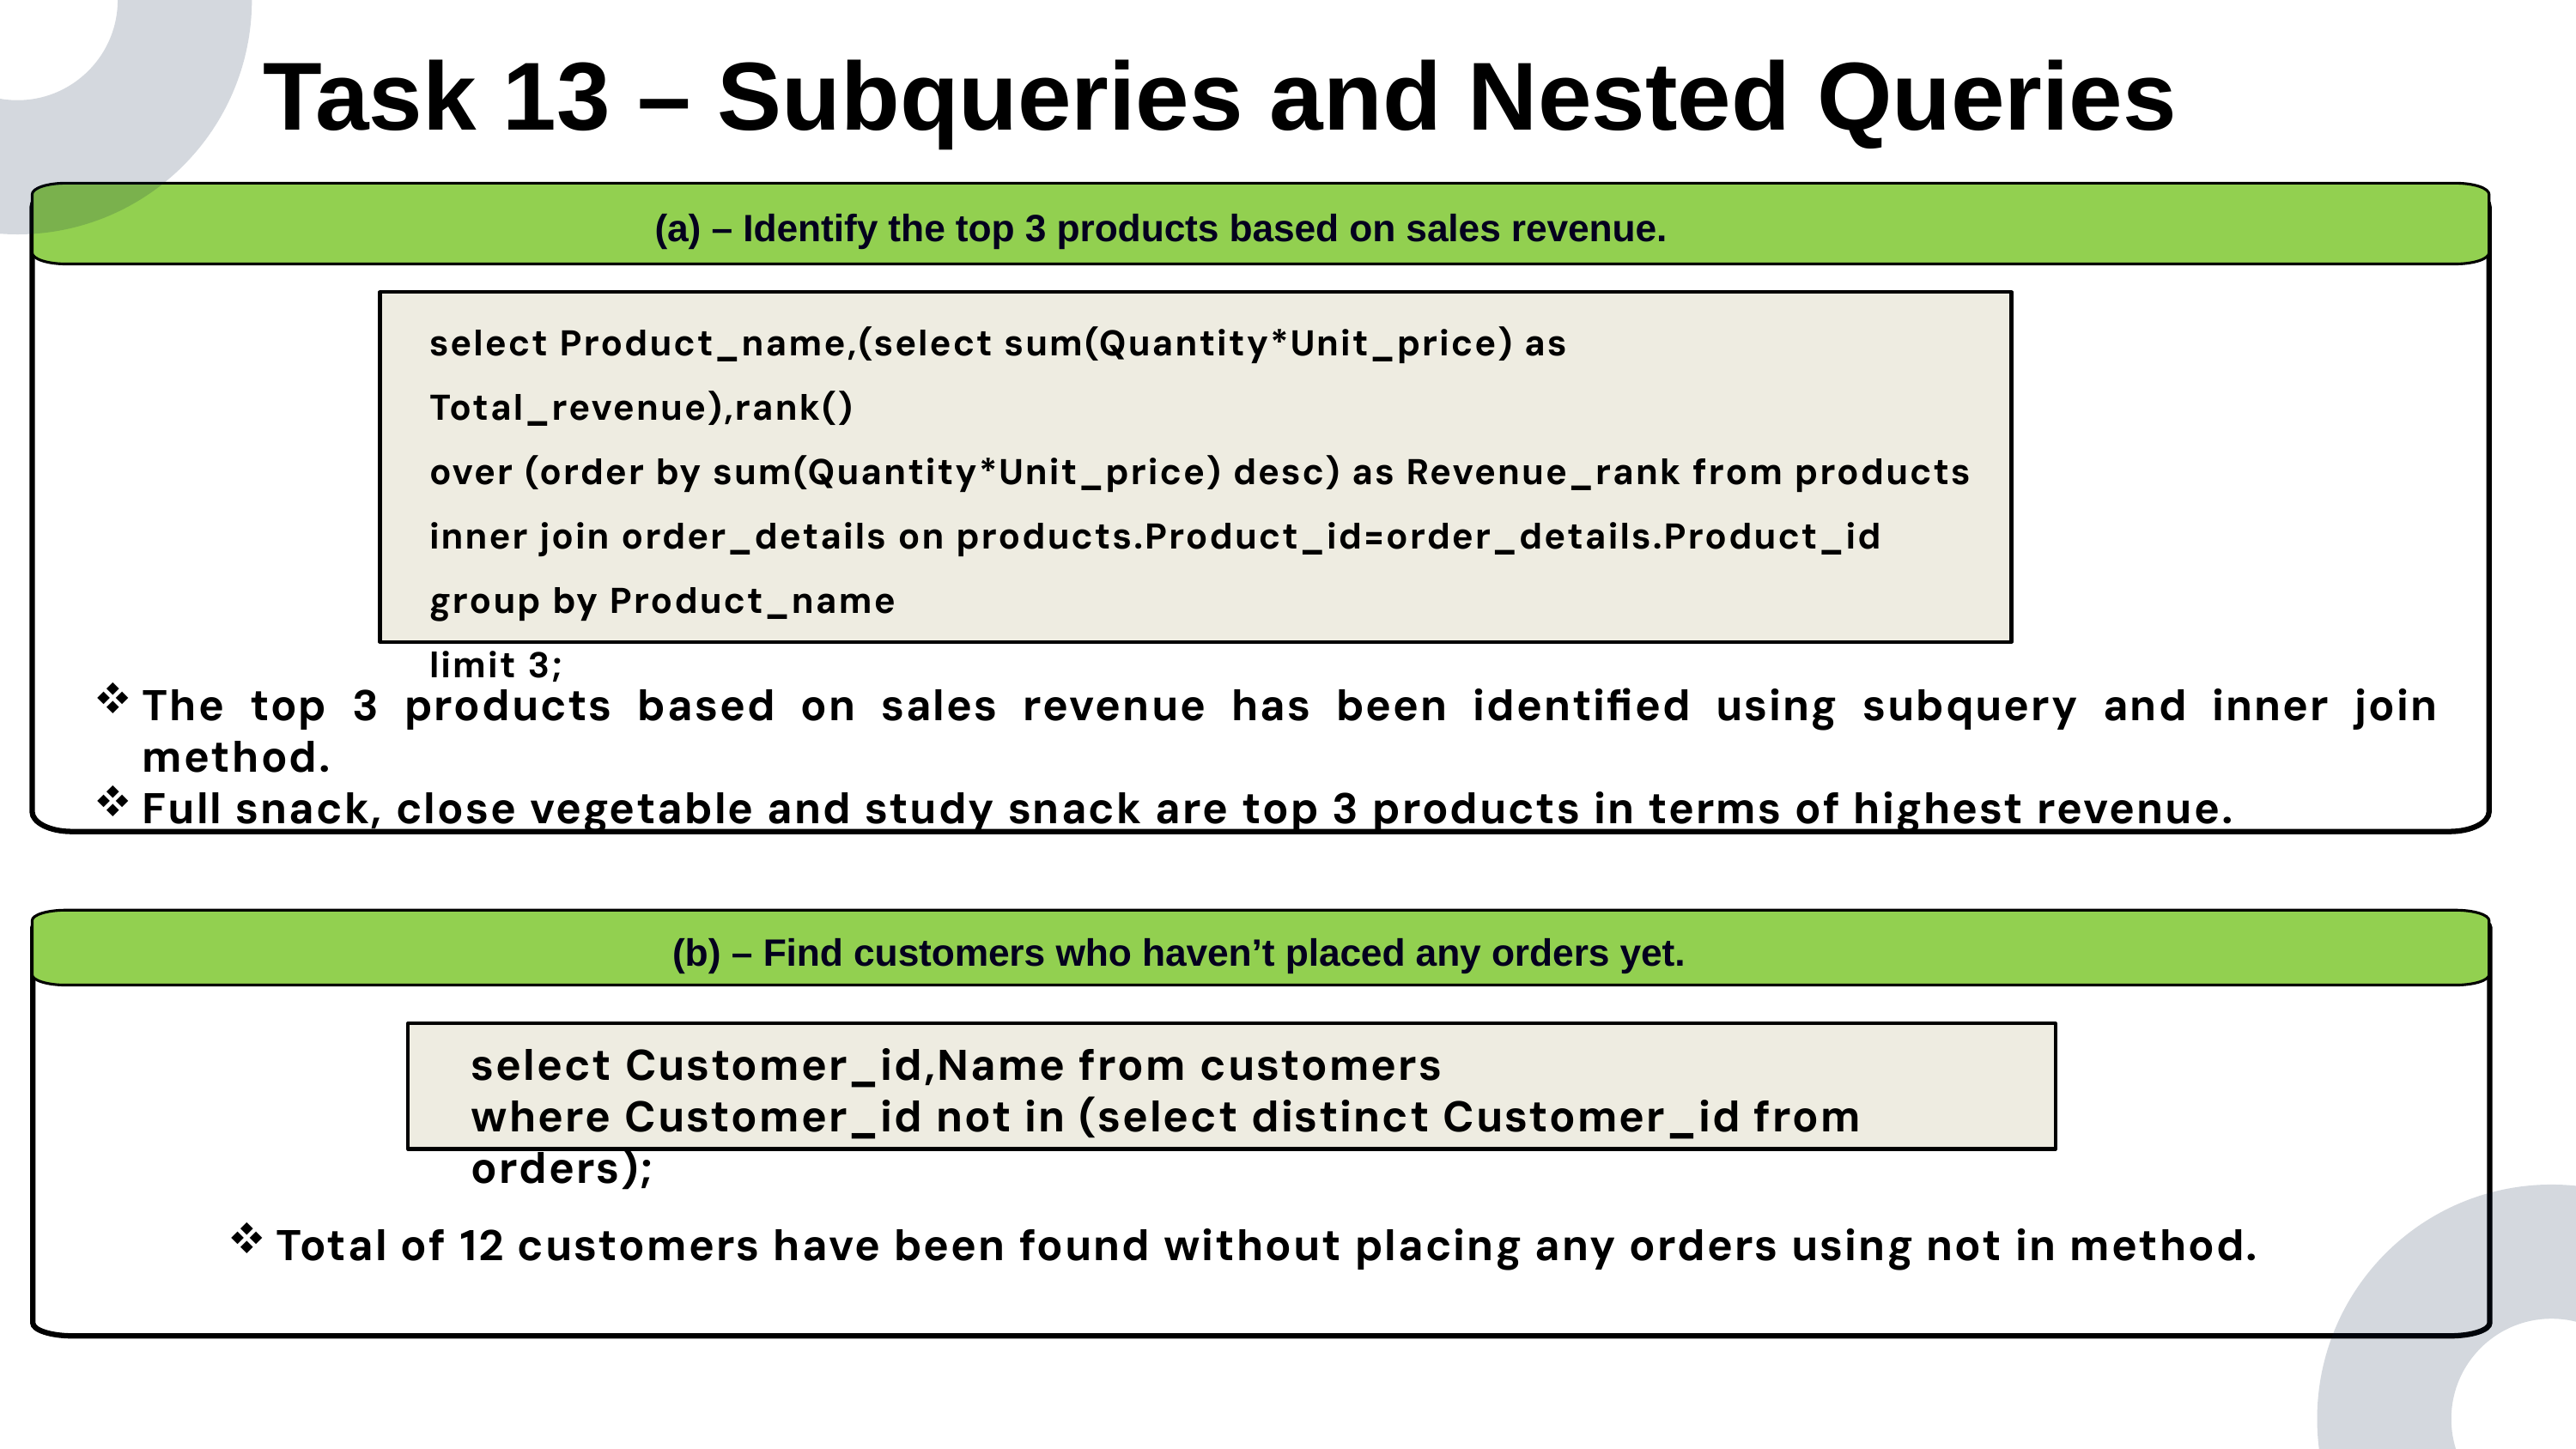

Task 13 – Subqueries and Nested Queries

(a) – Identify the top 3 products based on sales revenue.

select Product_name,(select sum(Quantity*Unit_price) as Total_revenue),rank()
over (order by sum(Quantity*Unit_price) desc) as Revenue_rank from products
inner join order_details on products.Product_id=order_details.Product_id
group by Product_name
limit 3;
The top 3 products based on sales revenue has been identified using subquery and inner join method.
Full snack, close vegetable and study snack are top 3 products in terms of highest revenue.

(b) – Find customers who haven’t placed any orders yet.

select Customer_id,Name from customers
where Customer_id not in (select distinct Customer_id from orders);
Total of 12 customers have been found without placing any orders using not in method.